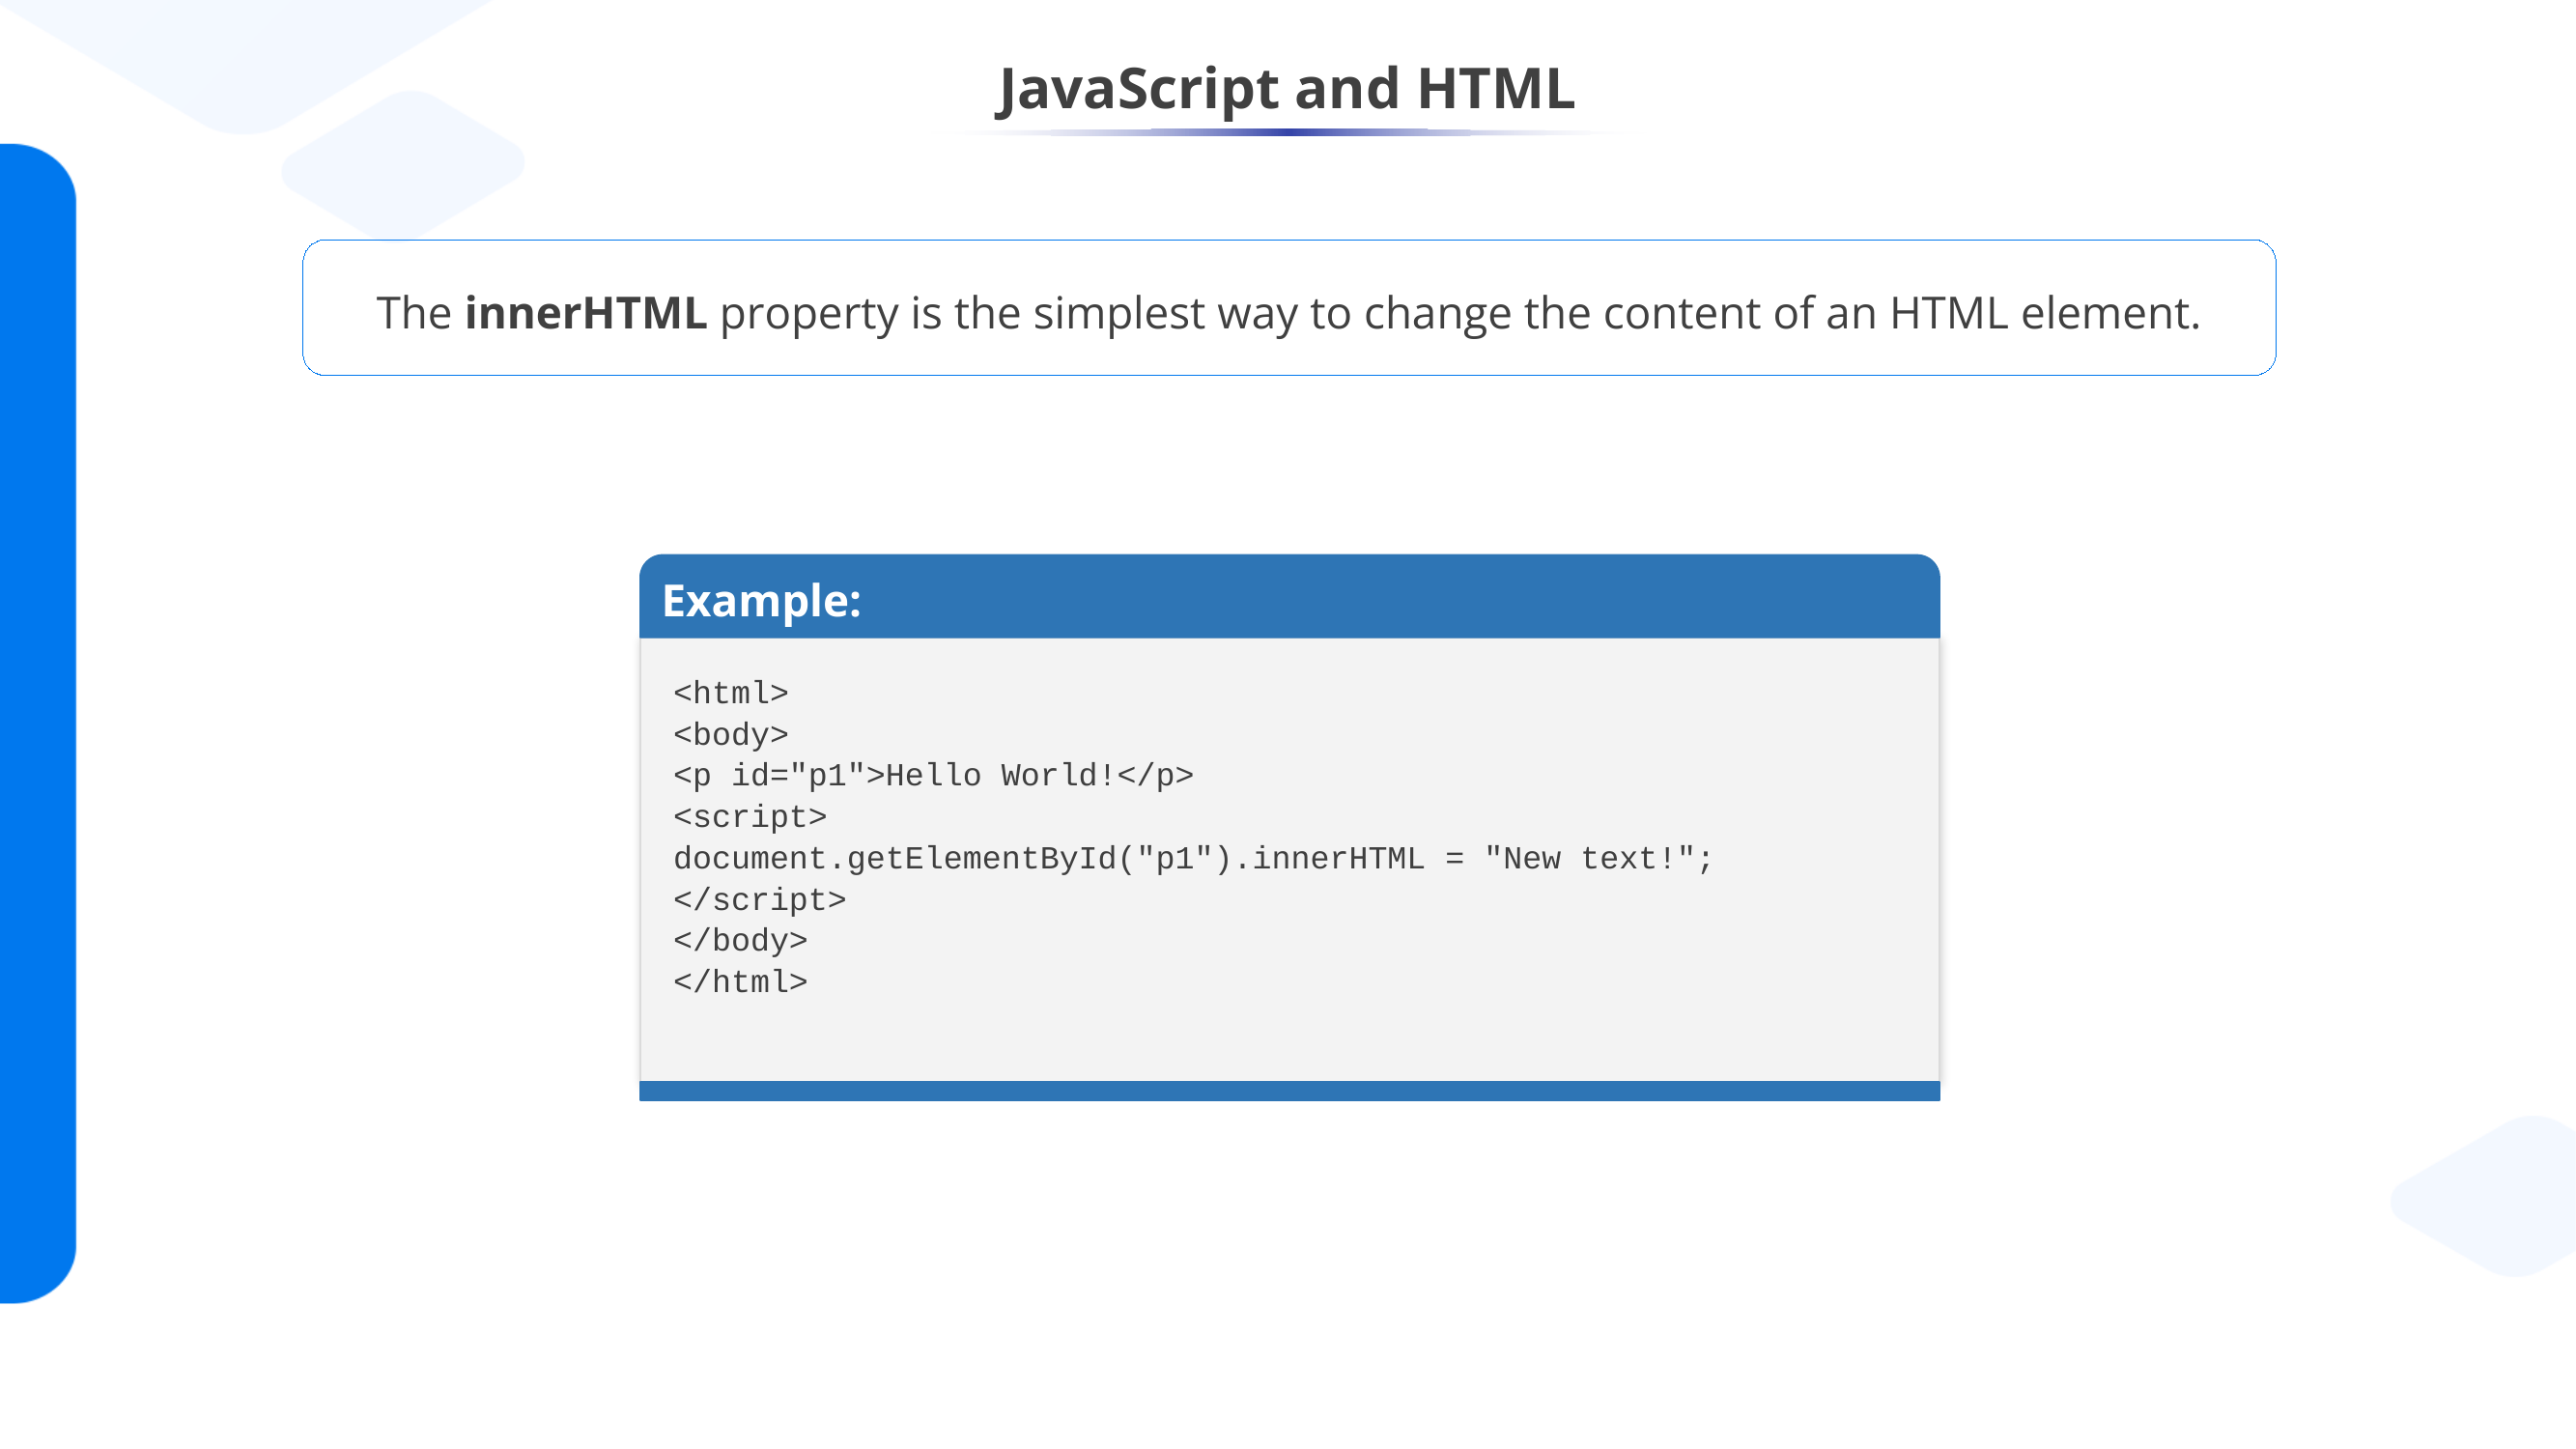

# JavaScript and HTML

The innerHTML property is the simplest way to change the content of an HTML element.
Example:
<html>
<body>
<p id="p1">Hello World!</p>
<script>
document.getElementById("p1").innerHTML = "New text!";
</script>
</body>
</html>